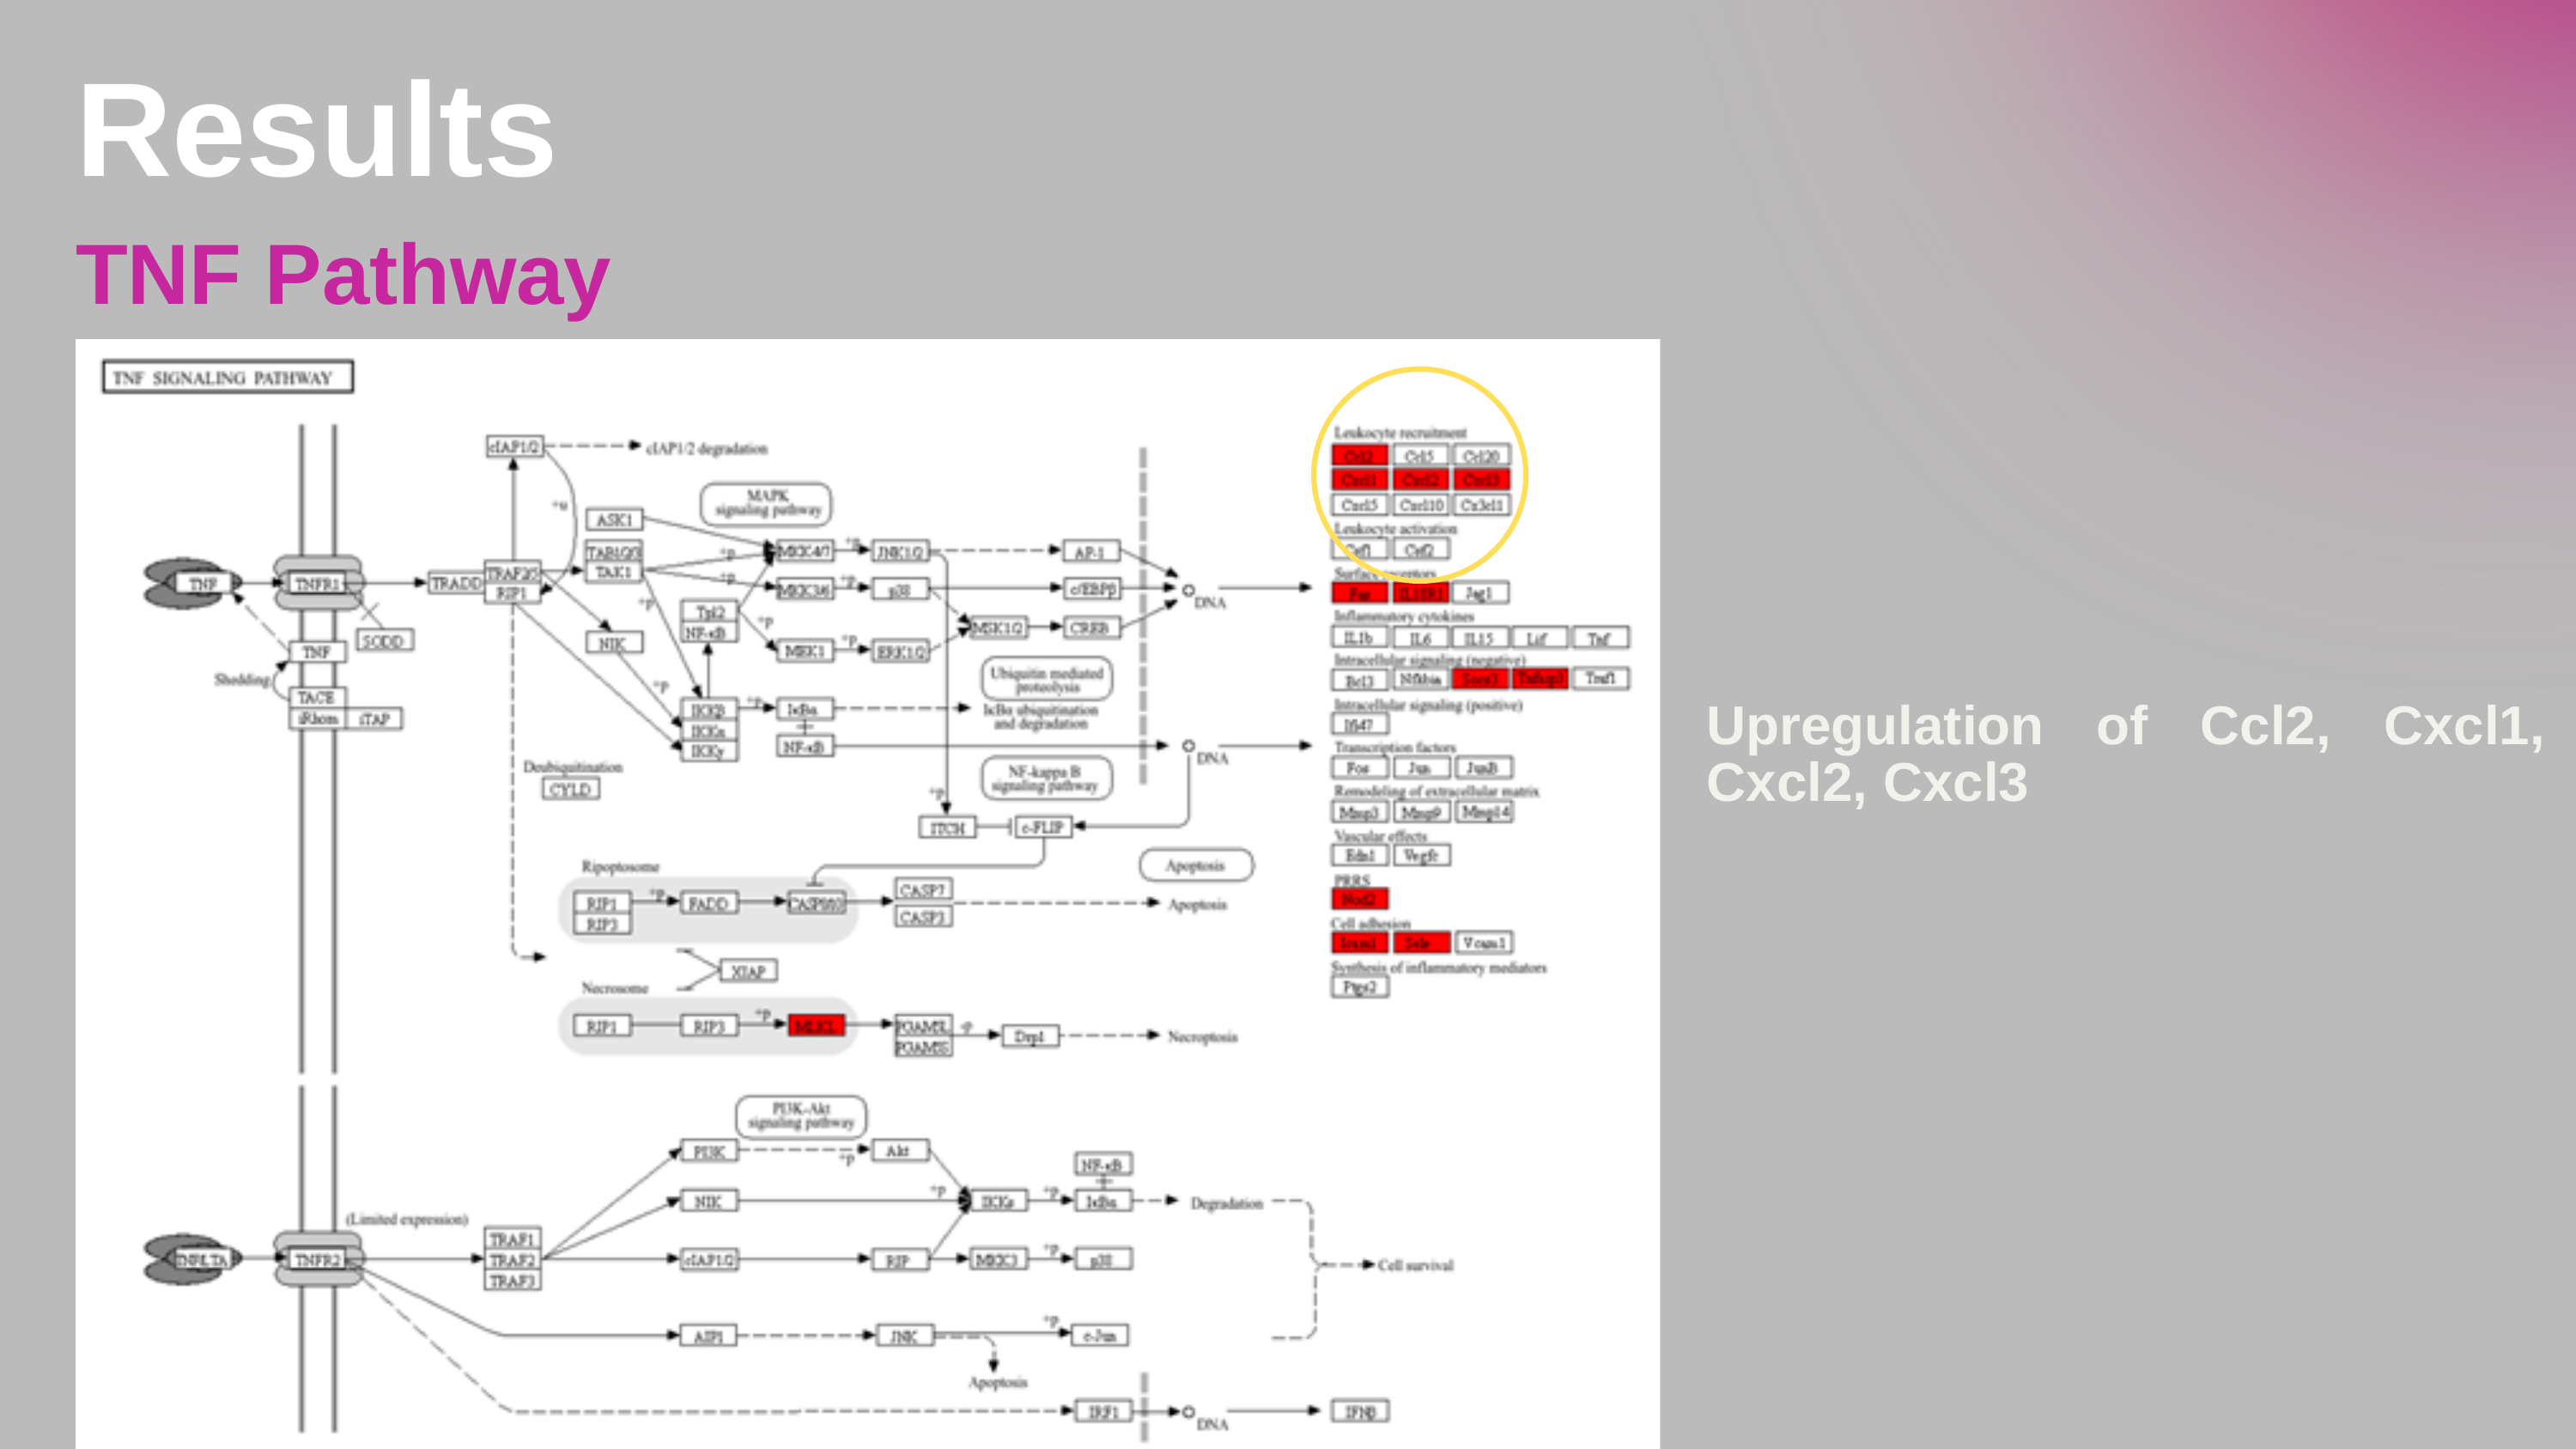

Results
TNF Pathway

Upregulation of Ccl2, Cxcl1, Cxcl2, Cxcl3